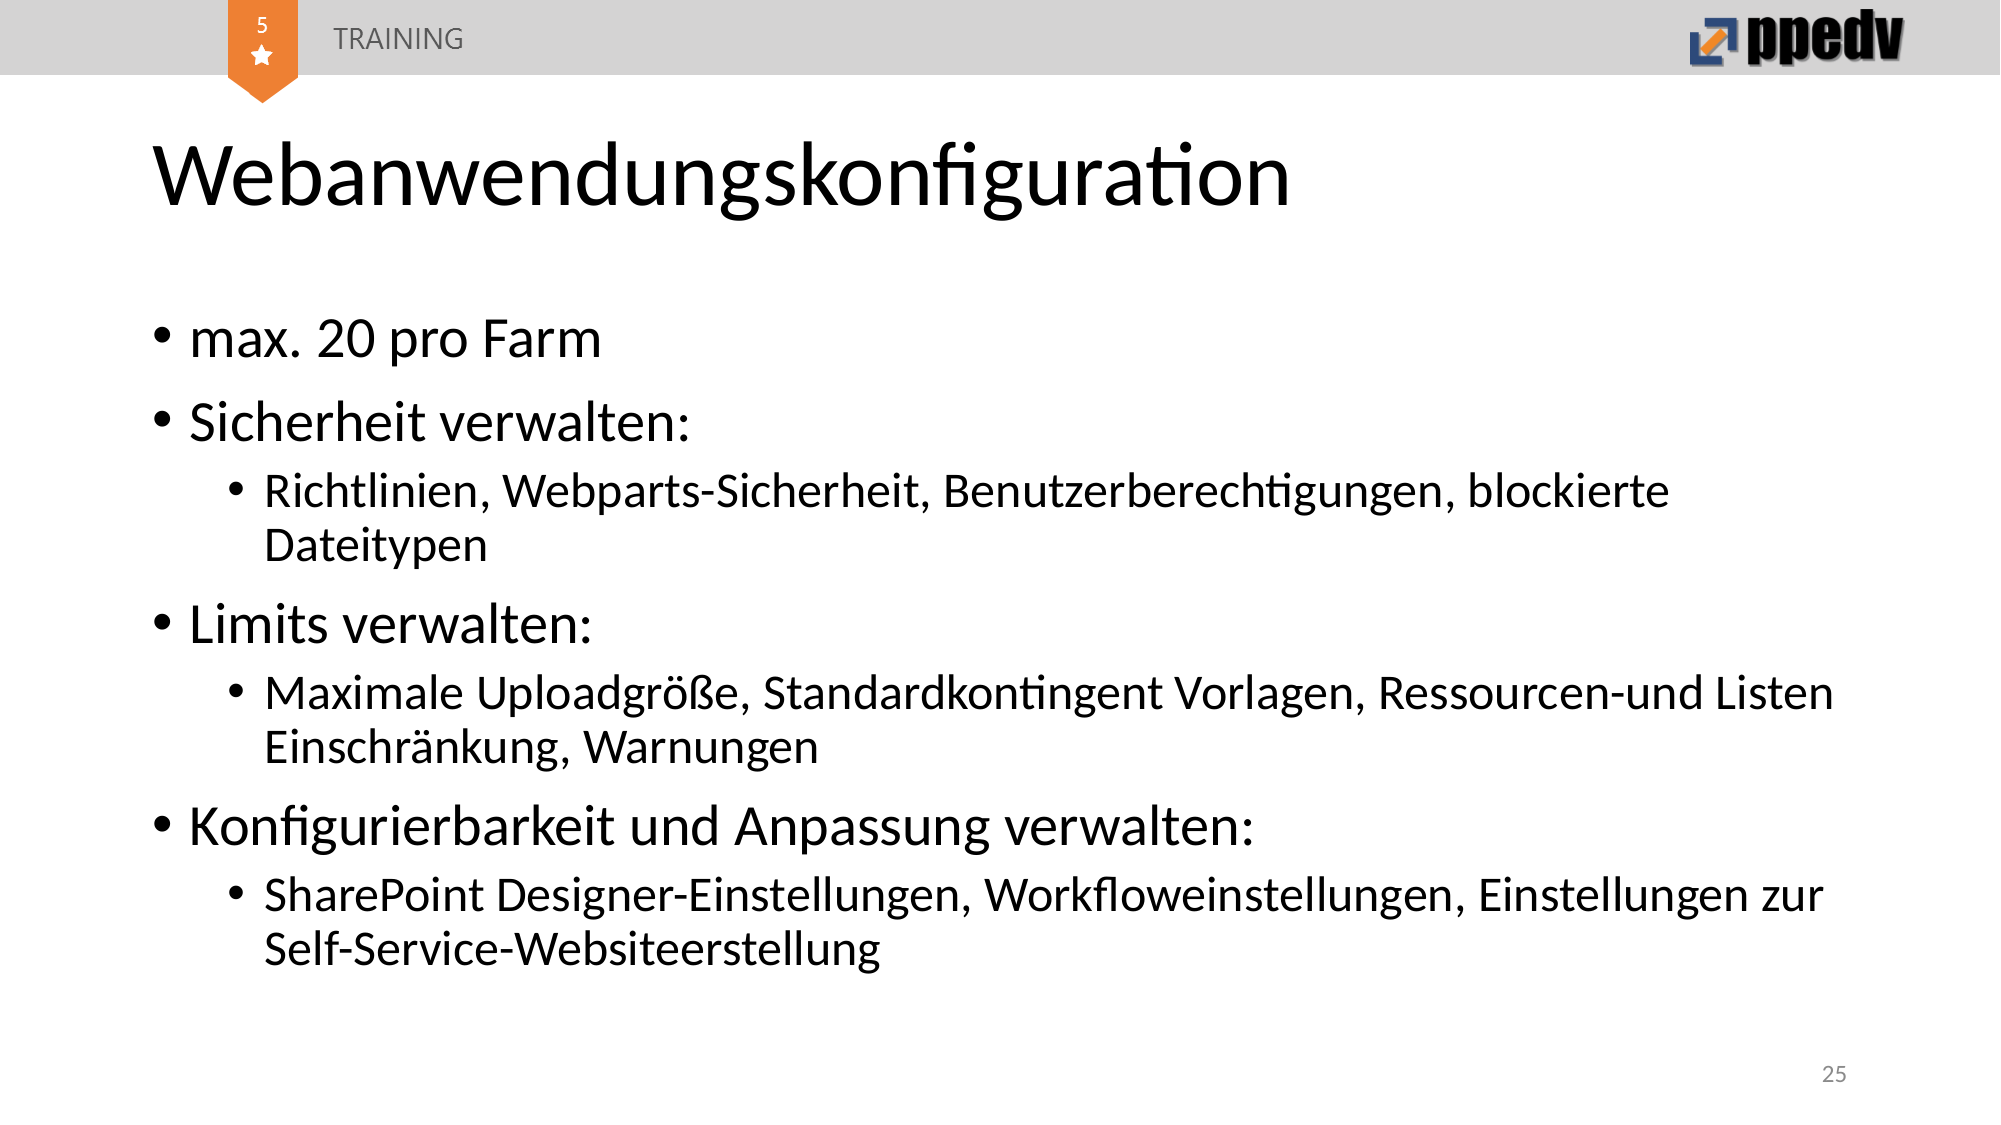

# Webanwendungskonfiguration
max. 20 pro Farm
Sicherheit verwalten:
Richtlinien, Webparts-Sicherheit, Benutzerberechtigungen, blockierte Dateitypen
Limits verwalten:
Maximale Uploadgröße, Standardkontingent Vorlagen, Ressourcen-und Listen Einschränkung, Warnungen
Konfigurierbarkeit und Anpassung verwalten:
SharePoint Designer-Einstellungen, Workfloweinstellungen, Einstellungen zur Self-Service-Websiteerstellung

25